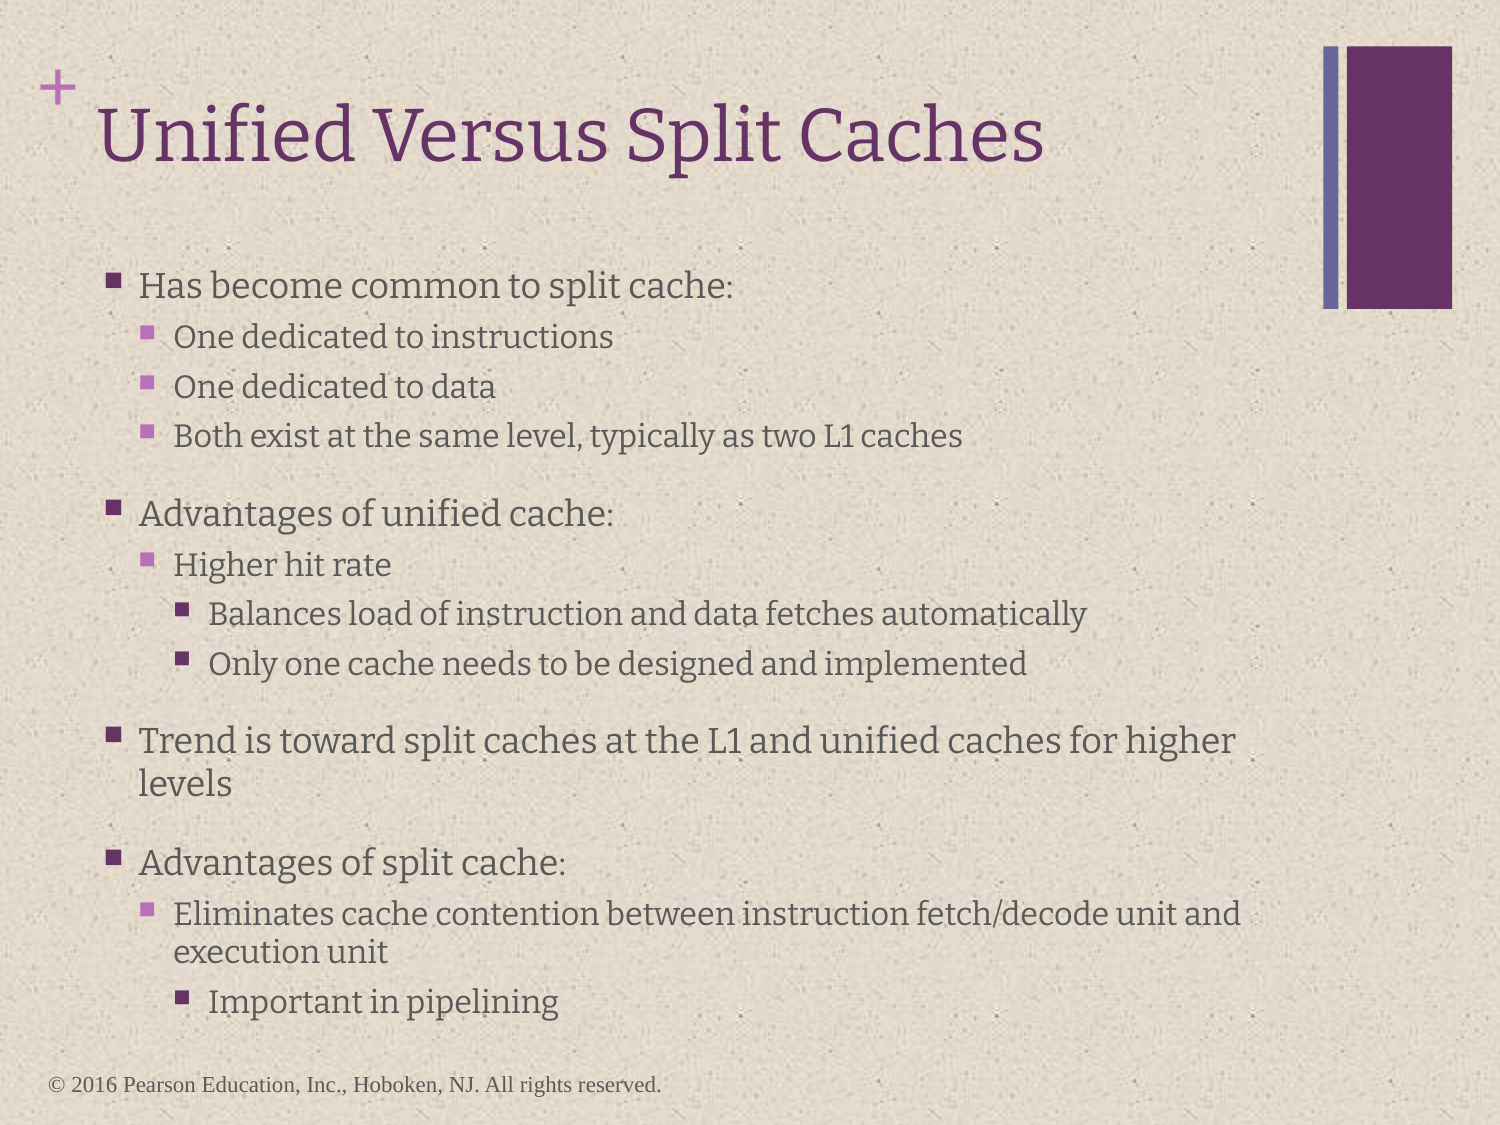

# Unified Versus Split Caches
Has become common to split cache:
One dedicated to instructions
One dedicated to data
Both exist at the same level, typically as two L1 caches
Advantages of unified cache:
Higher hit rate
Balances load of instruction and data fetches automatically
Only one cache needs to be designed and implemented
Trend is toward split caches at the L1 and unified caches for higher levels
Advantages of split cache:
Eliminates cache contention between instruction fetch/decode unit and execution unit
Important in pipelining
© 2016 Pearson Education, Inc., Hoboken, NJ. All rights reserved.